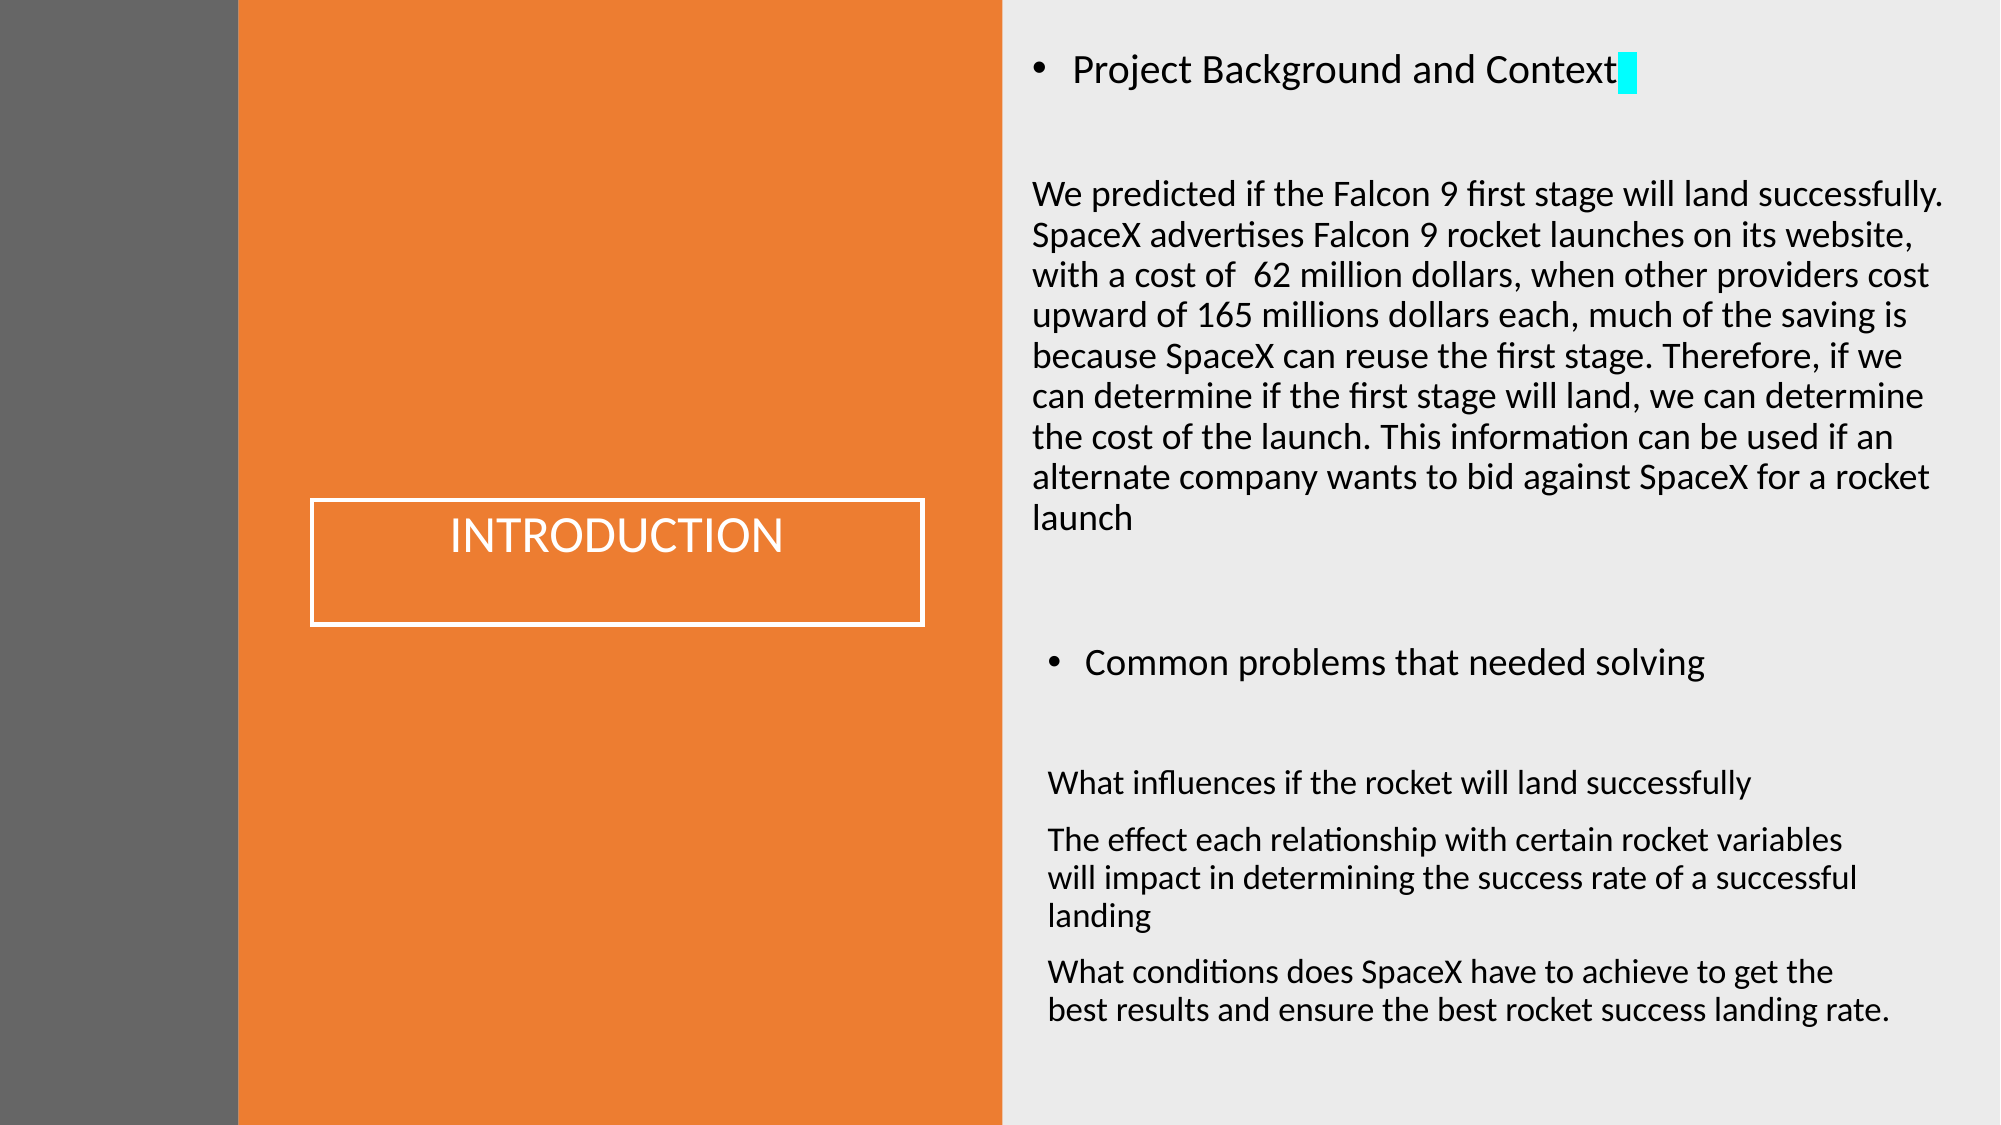

Project Background and Context

We predicted if the Falcon 9 first stage will land successfully. SpaceX advertises Falcon 9 rocket launches on its website, with a cost of  62 million dollars, when other providers cost upward of 165 millions dollars each, much of the saving is because SpaceX can reuse the first stage. Therefore, if we can determine if the first stage will land, we can determine the cost of the launch. This information can be used if an alternate company wants to bid against SpaceX for a rocket launch
# INTRODUCTION
Common problems that needed solving

What influences if the rocket will land successfully
The effect each relationship with certain rocket variables will impact in determining the success rate of a successful landing
What conditions does SpaceX have to achieve to get the best results and ensure the best rocket success landing rate.